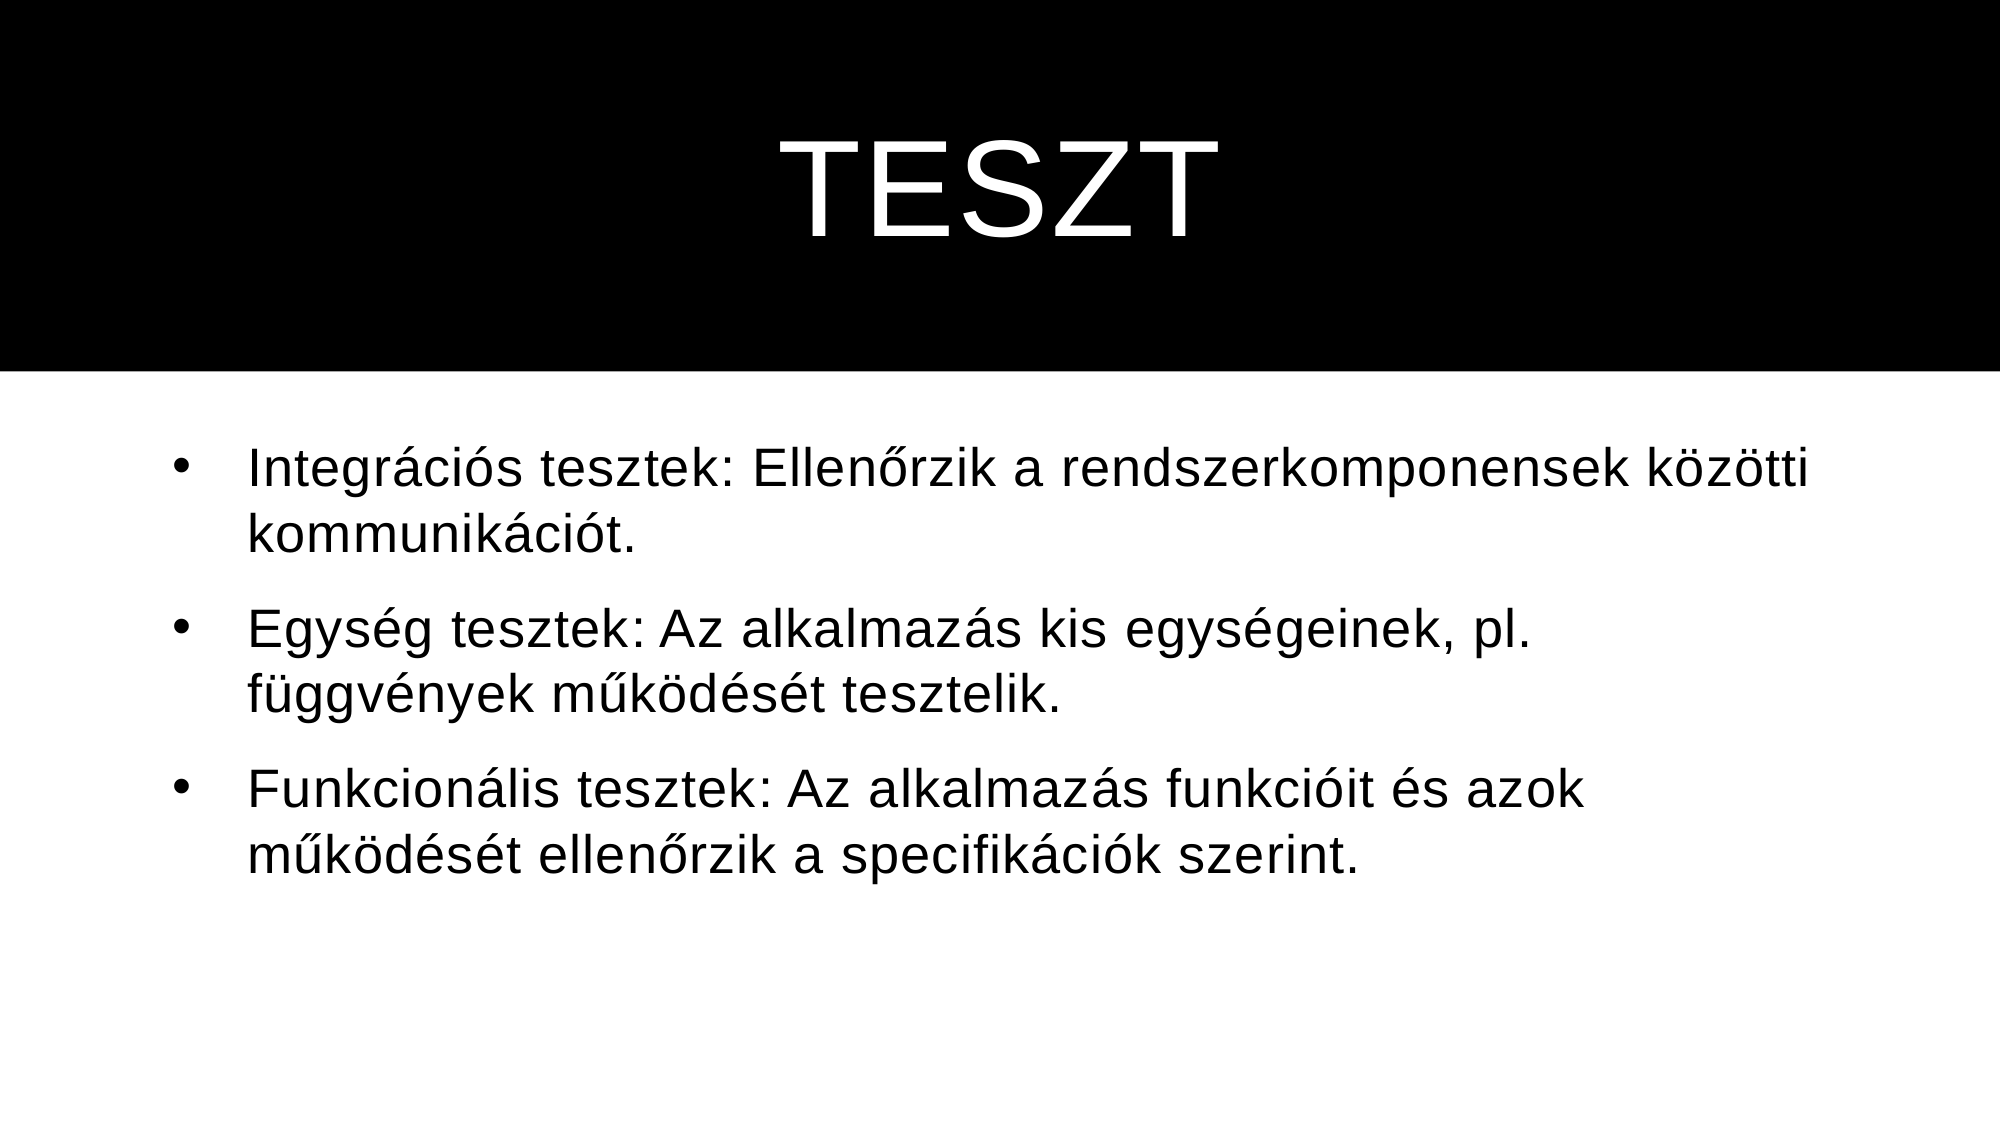

# Teszt
Integrációs tesztek: Ellenőrzik a rendszerkomponensek közötti kommunikációt.
Egység tesztek: Az alkalmazás kis egységeinek, pl. függvények működését tesztelik.
Funkcionális tesztek: Az alkalmazás funkcióit és azok működését ellenőrzik a specifikációk szerint.